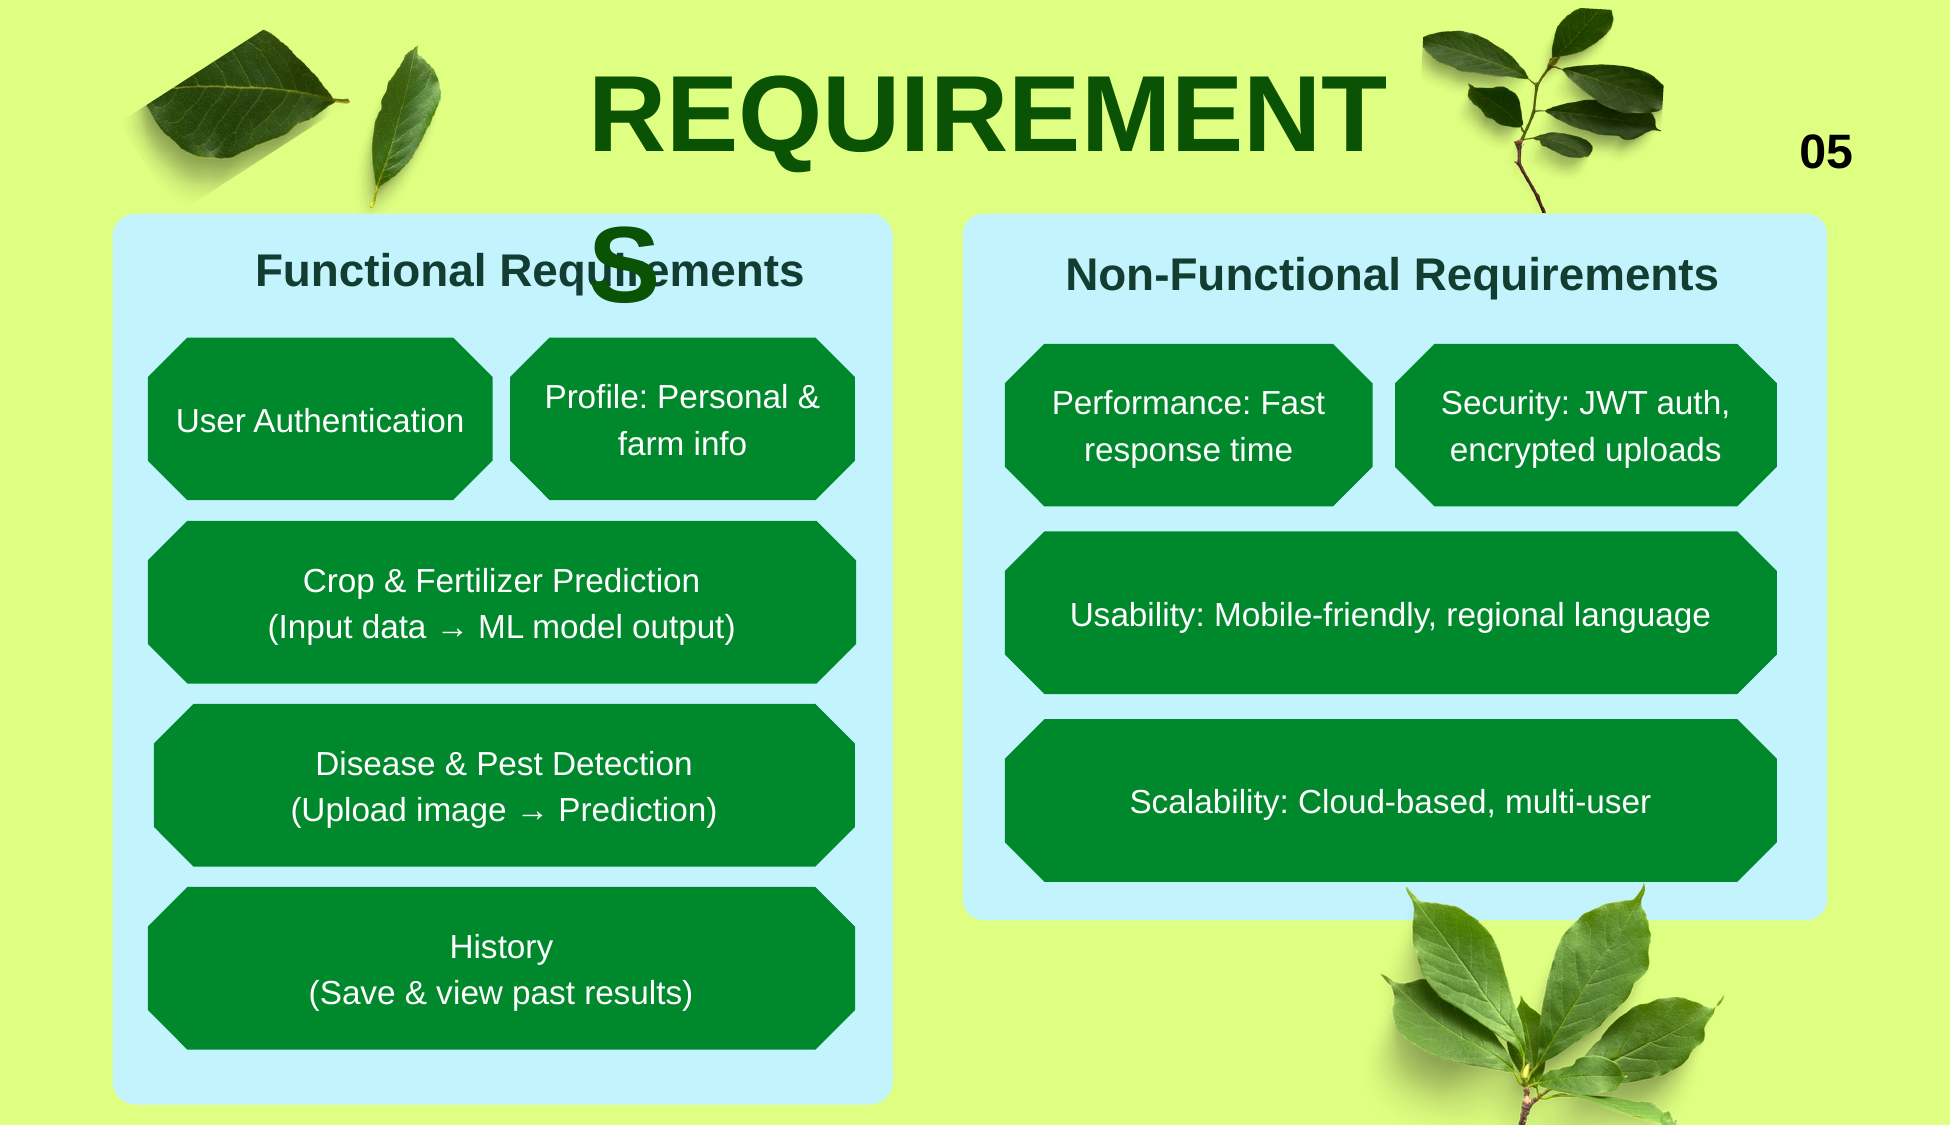

REQUIREMENTS

05

Functional Requirements

User Authentication

Profile: Personal & farm info

Crop & Fertilizer Prediction
(Input data → ML model output)

Disease & Pest Detection
(Upload image → Prediction)

History
(Save & view past results)

Non-Functional Requirements

Performance: Fast response time

Security: JWT auth, encrypted uploads

Usability: Mobile-friendly, regional language

Scalability: Cloud-based, multi-user